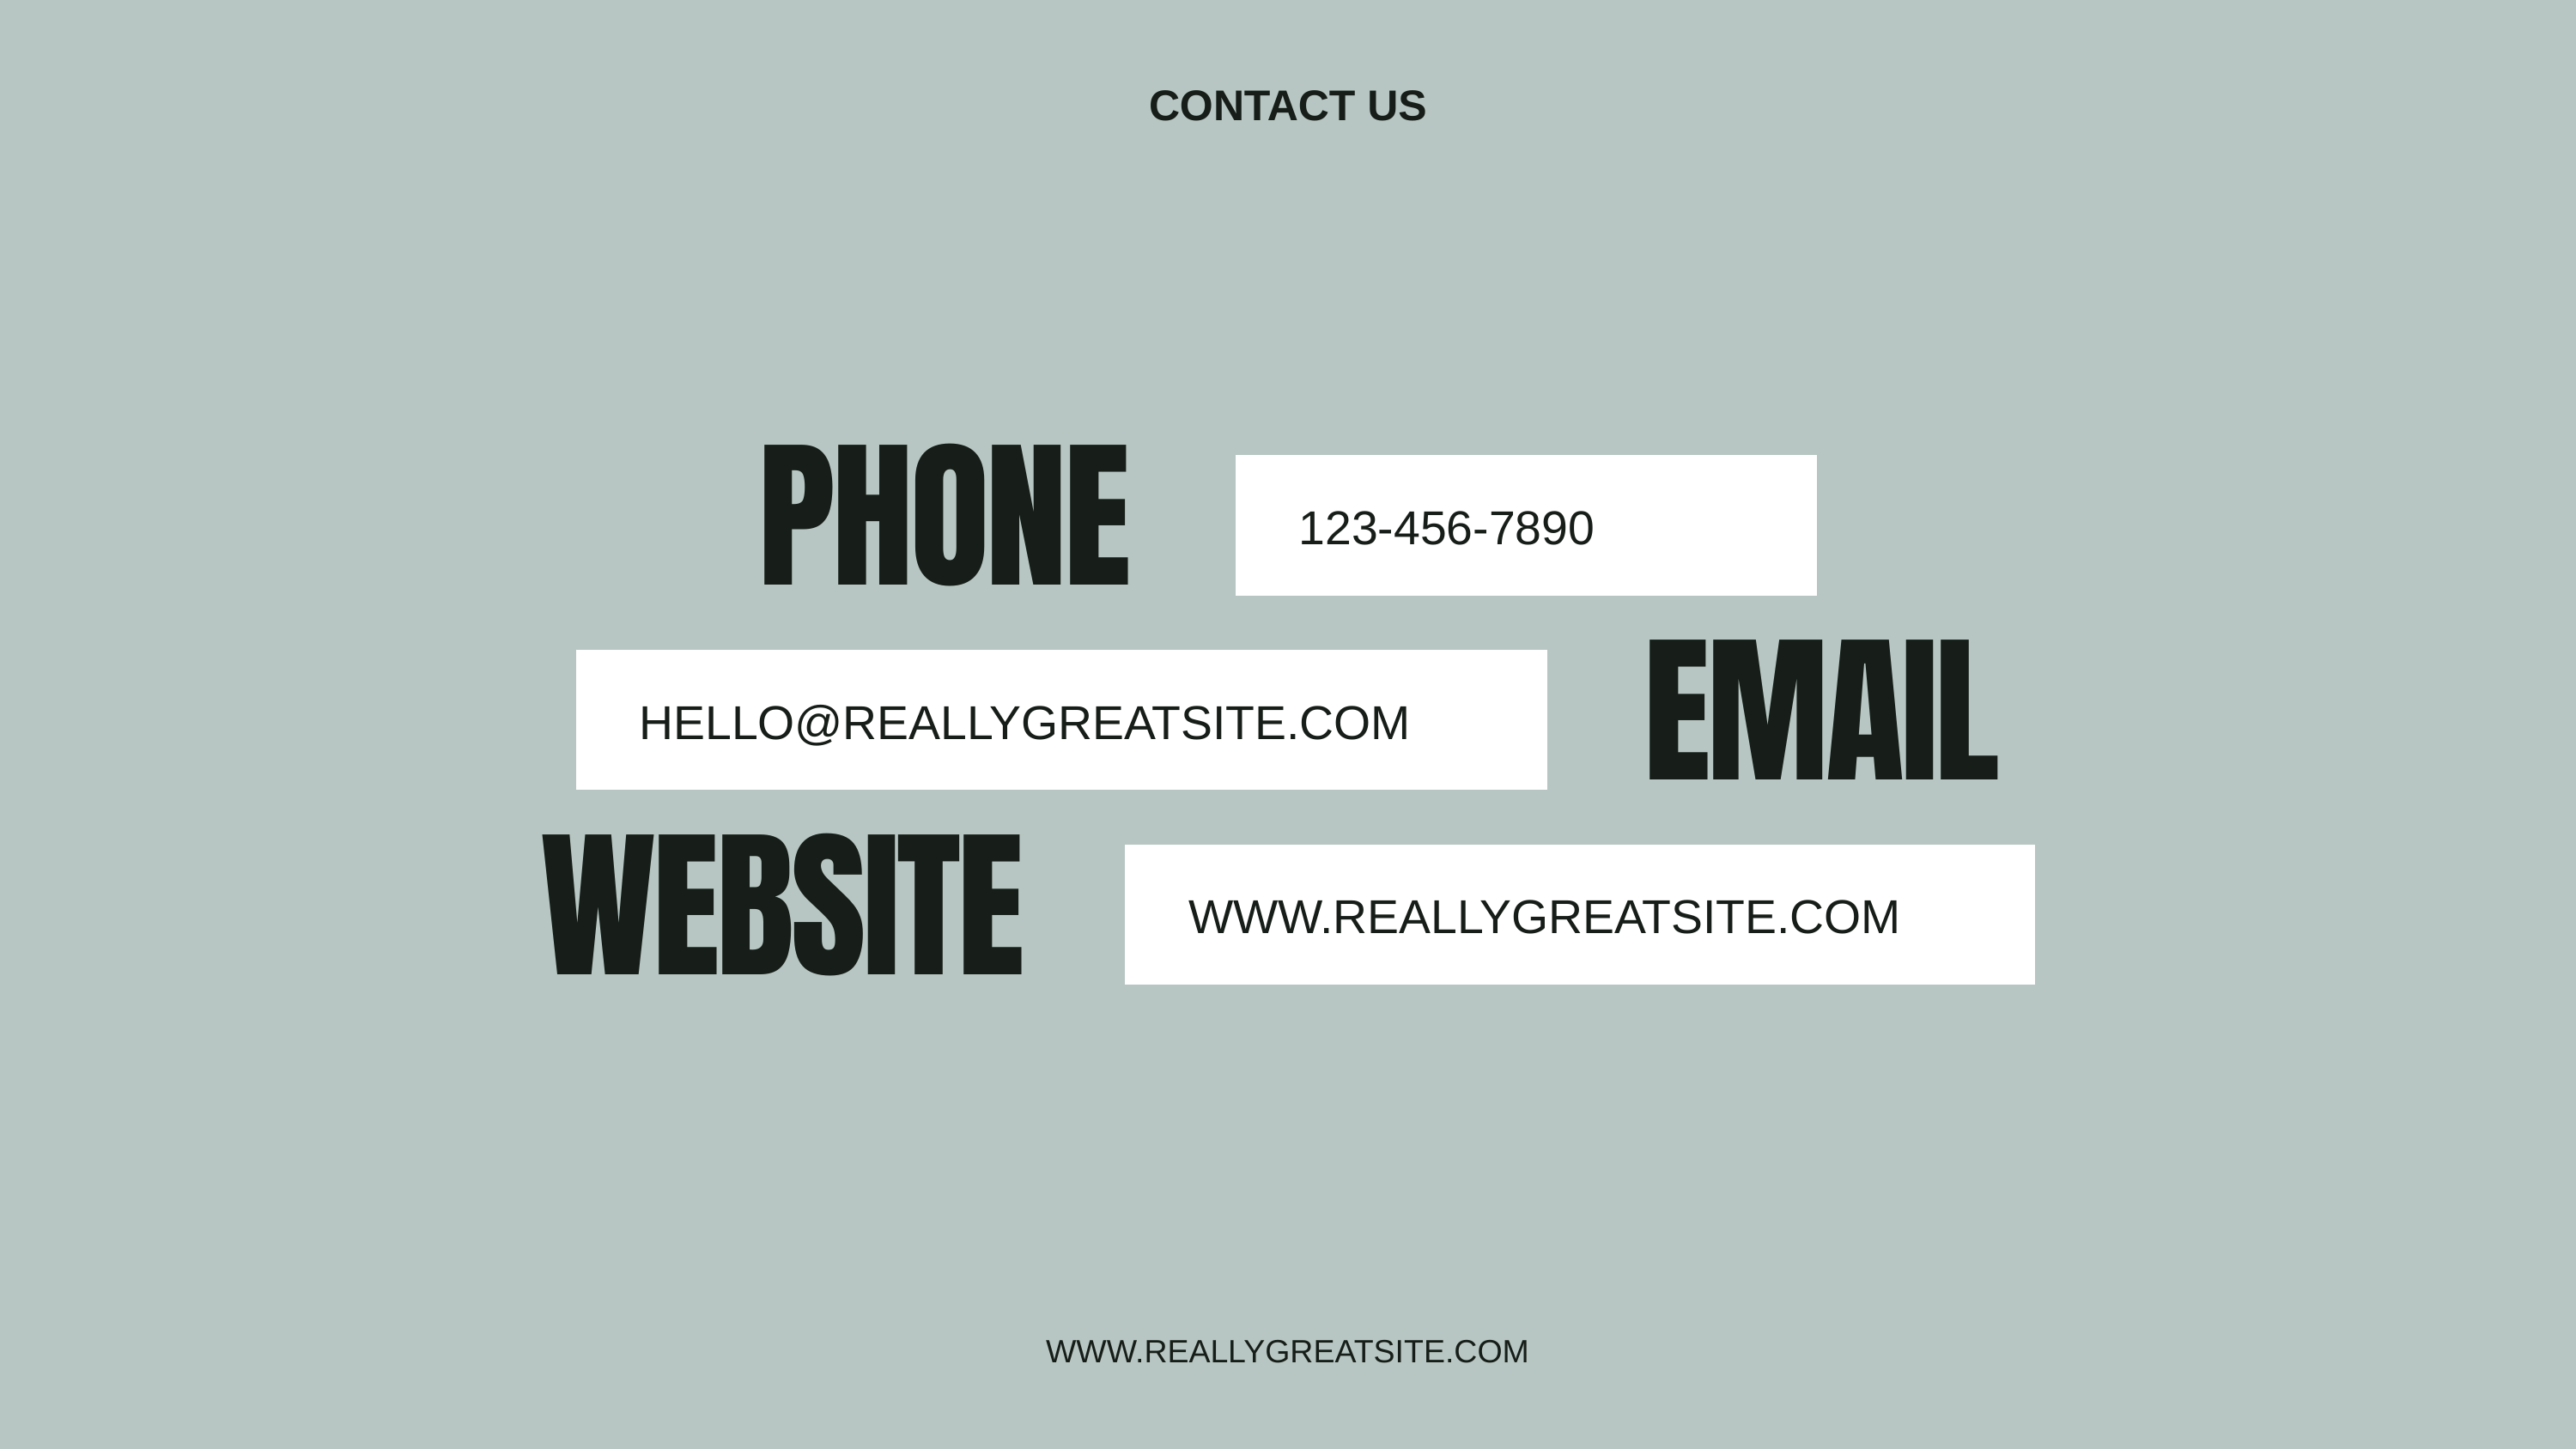

CONTACT US
PHONE

123-456-7890
EMAIL

HELLO@REALLYGREATSITE.COM
WEBSITE

WWW.REALLYGREATSITE.COM
WWW.REALLYGREATSITE.COM